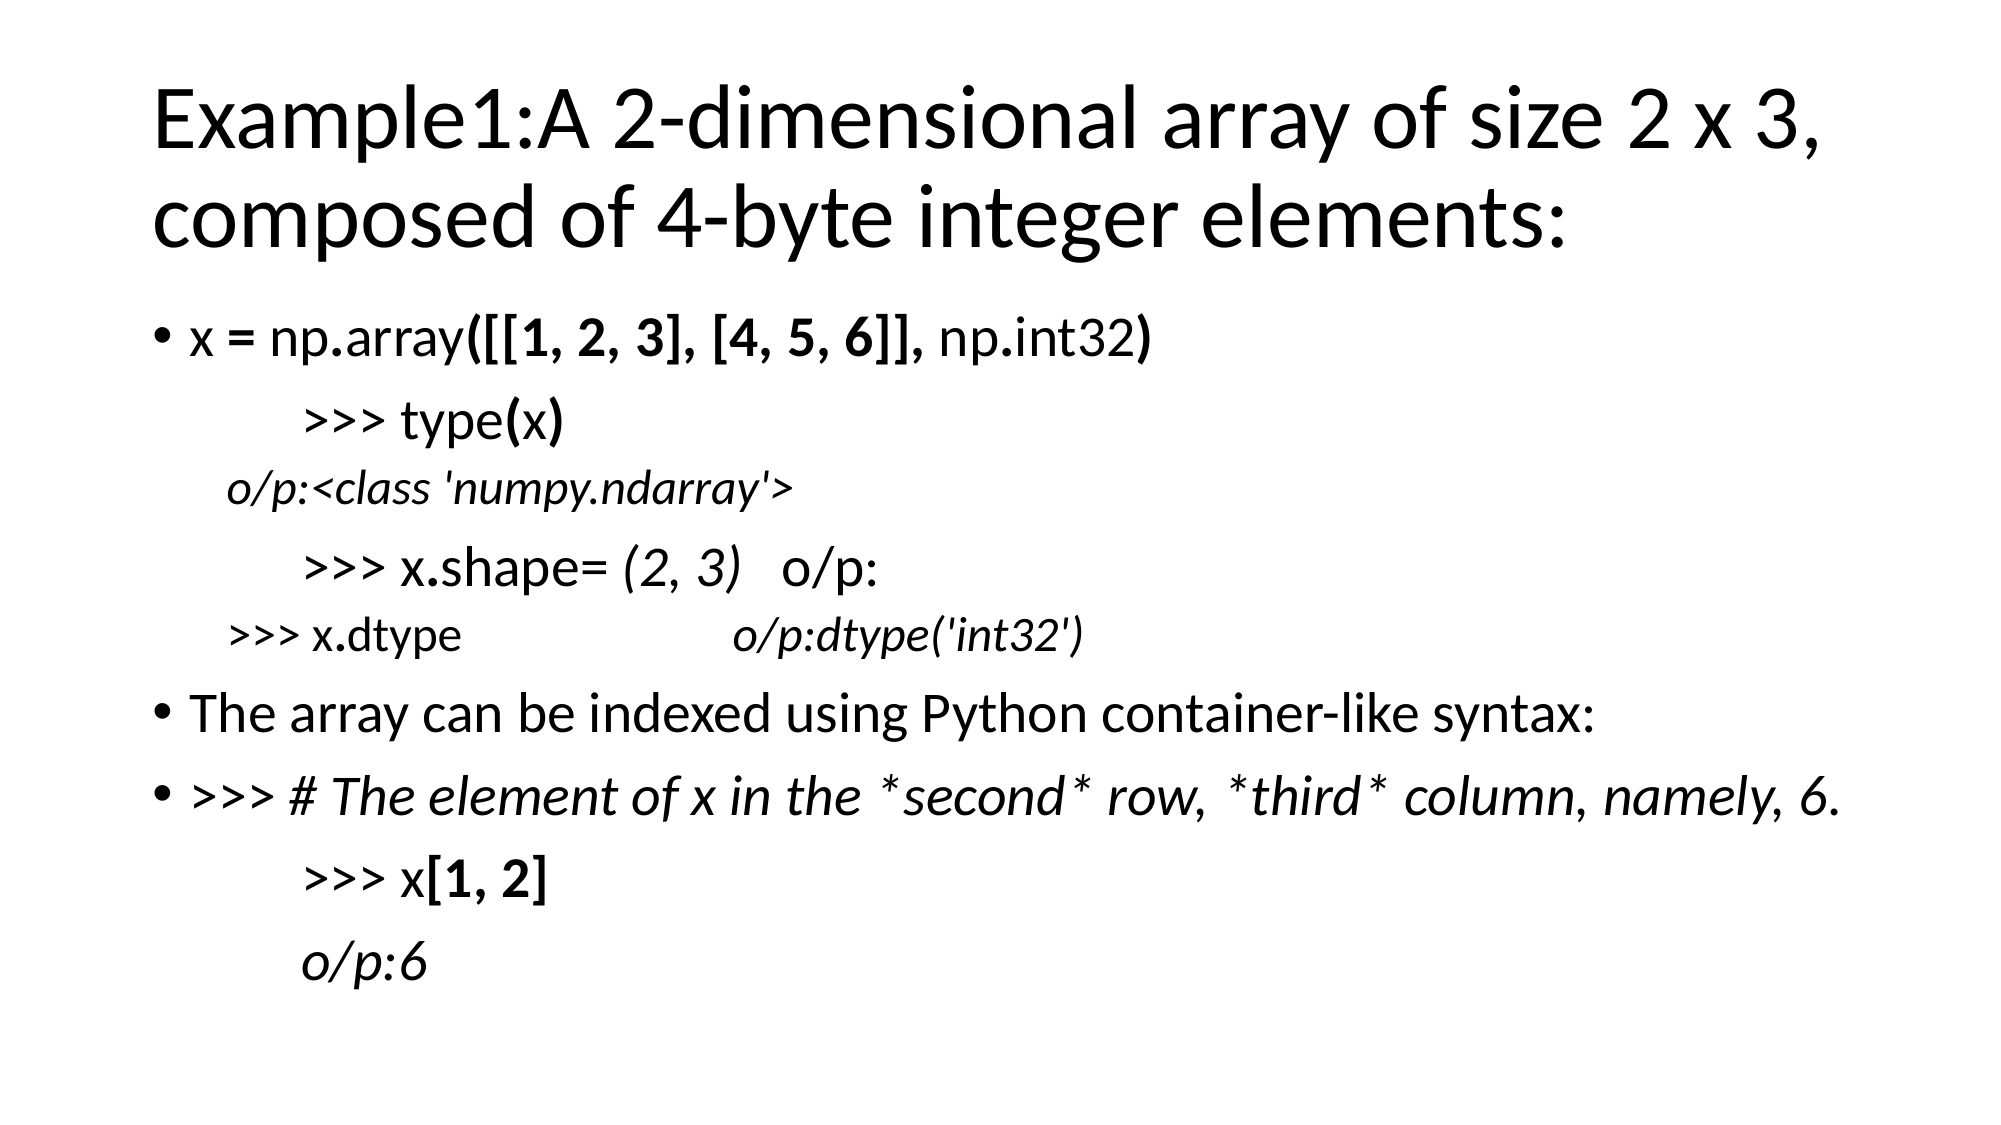

# Example1:A 2-dimensional array of size 2 x 3, composed of 4-byte integer elements:
x = np.array([[1, 2, 3], [4, 5, 6]], np.int32)
	>>> type(x)
	o/p:<class 'numpy.ndarray'>
	>>> x.shape= (2, 3)   o/p:
	>>> x.dtype                        o/p:dtype('int32')
The array can be indexed using Python container-like syntax:
>>> # The element of x in the *second* row, *third* column, namely, 6.
	>>> x[1, 2]
	o/p:6